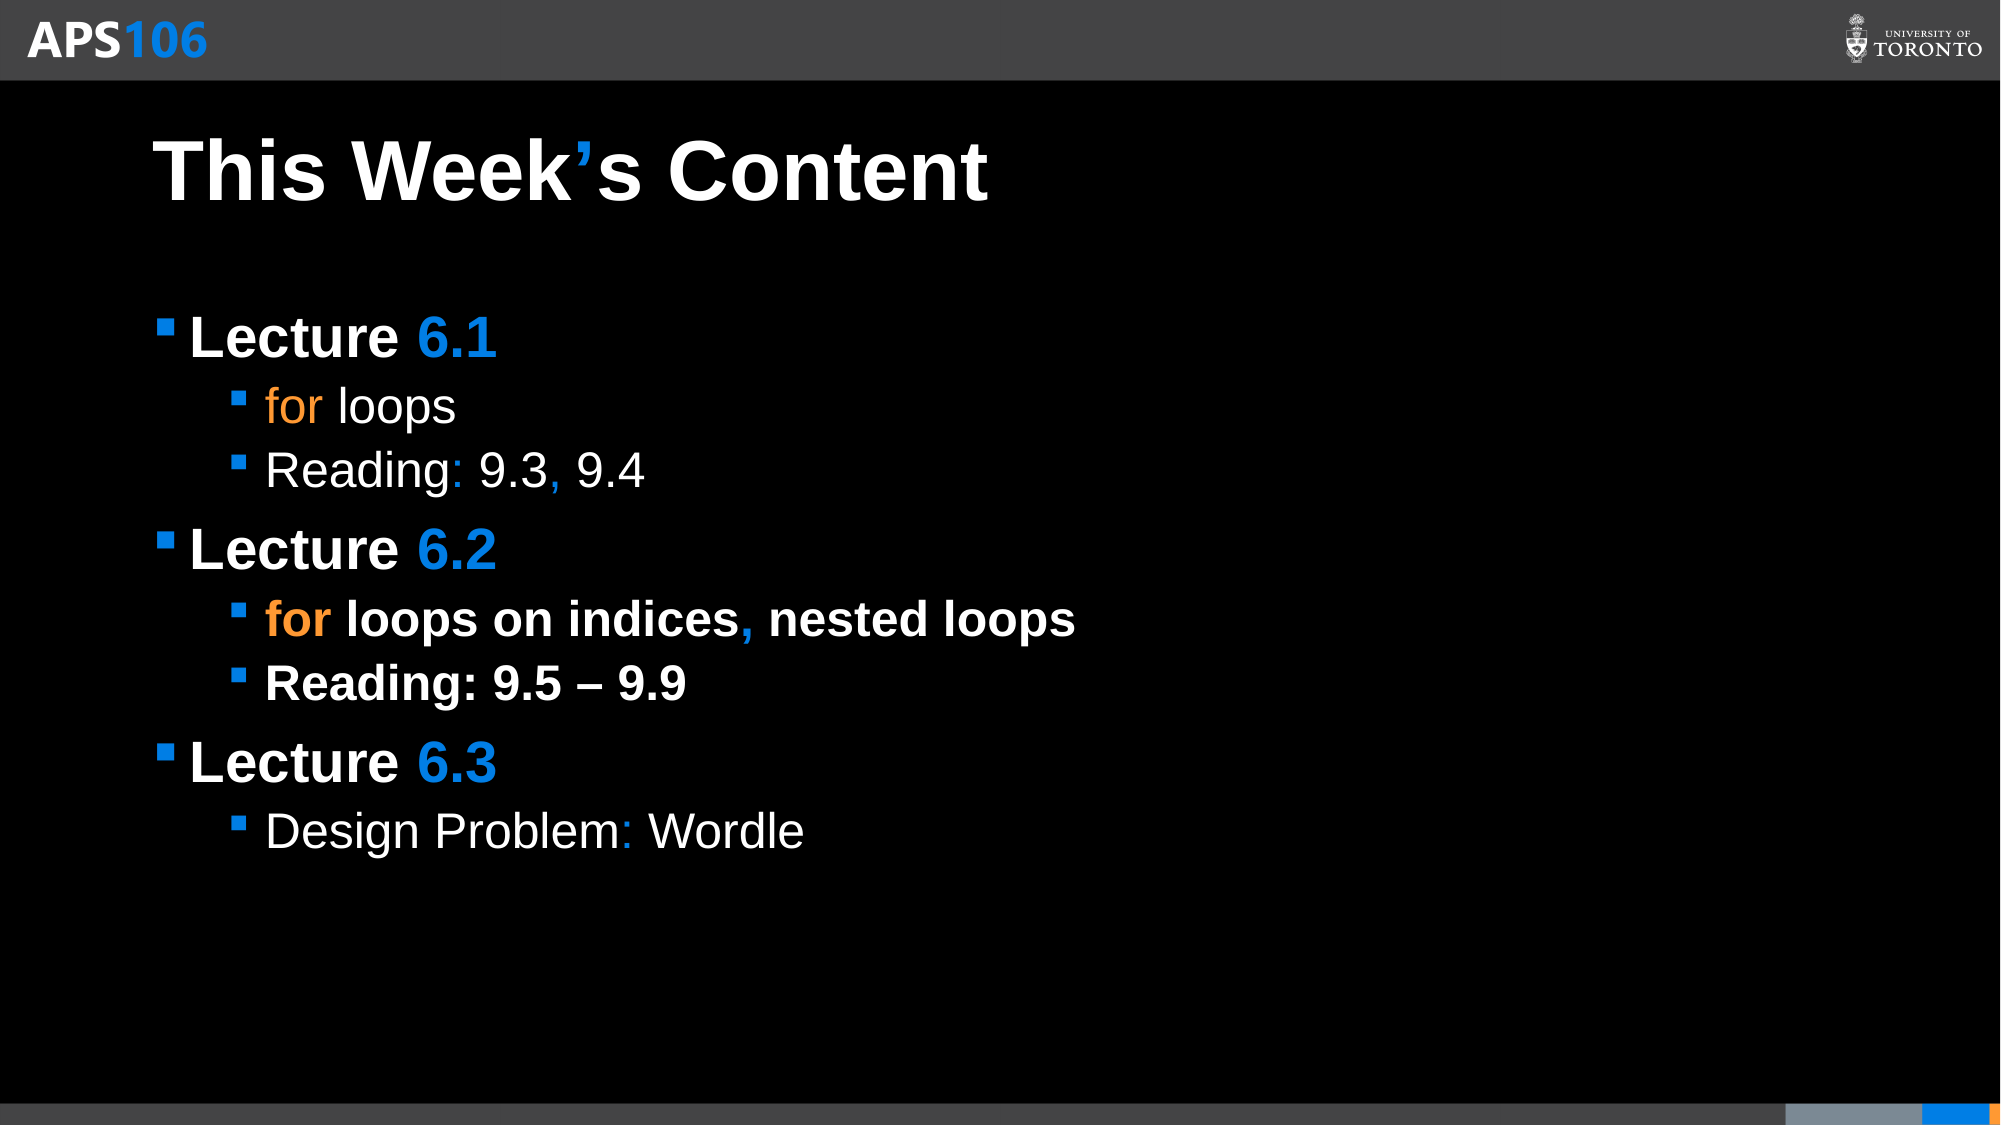

# This Week’s Content
Lecture 6.1
for loops
Reading: 9.3, 9.4
Lecture 6.2
for loops on indices, nested loops
Reading: 9.5 – 9.9
Lecture 6.3
Design Problem: Wordle